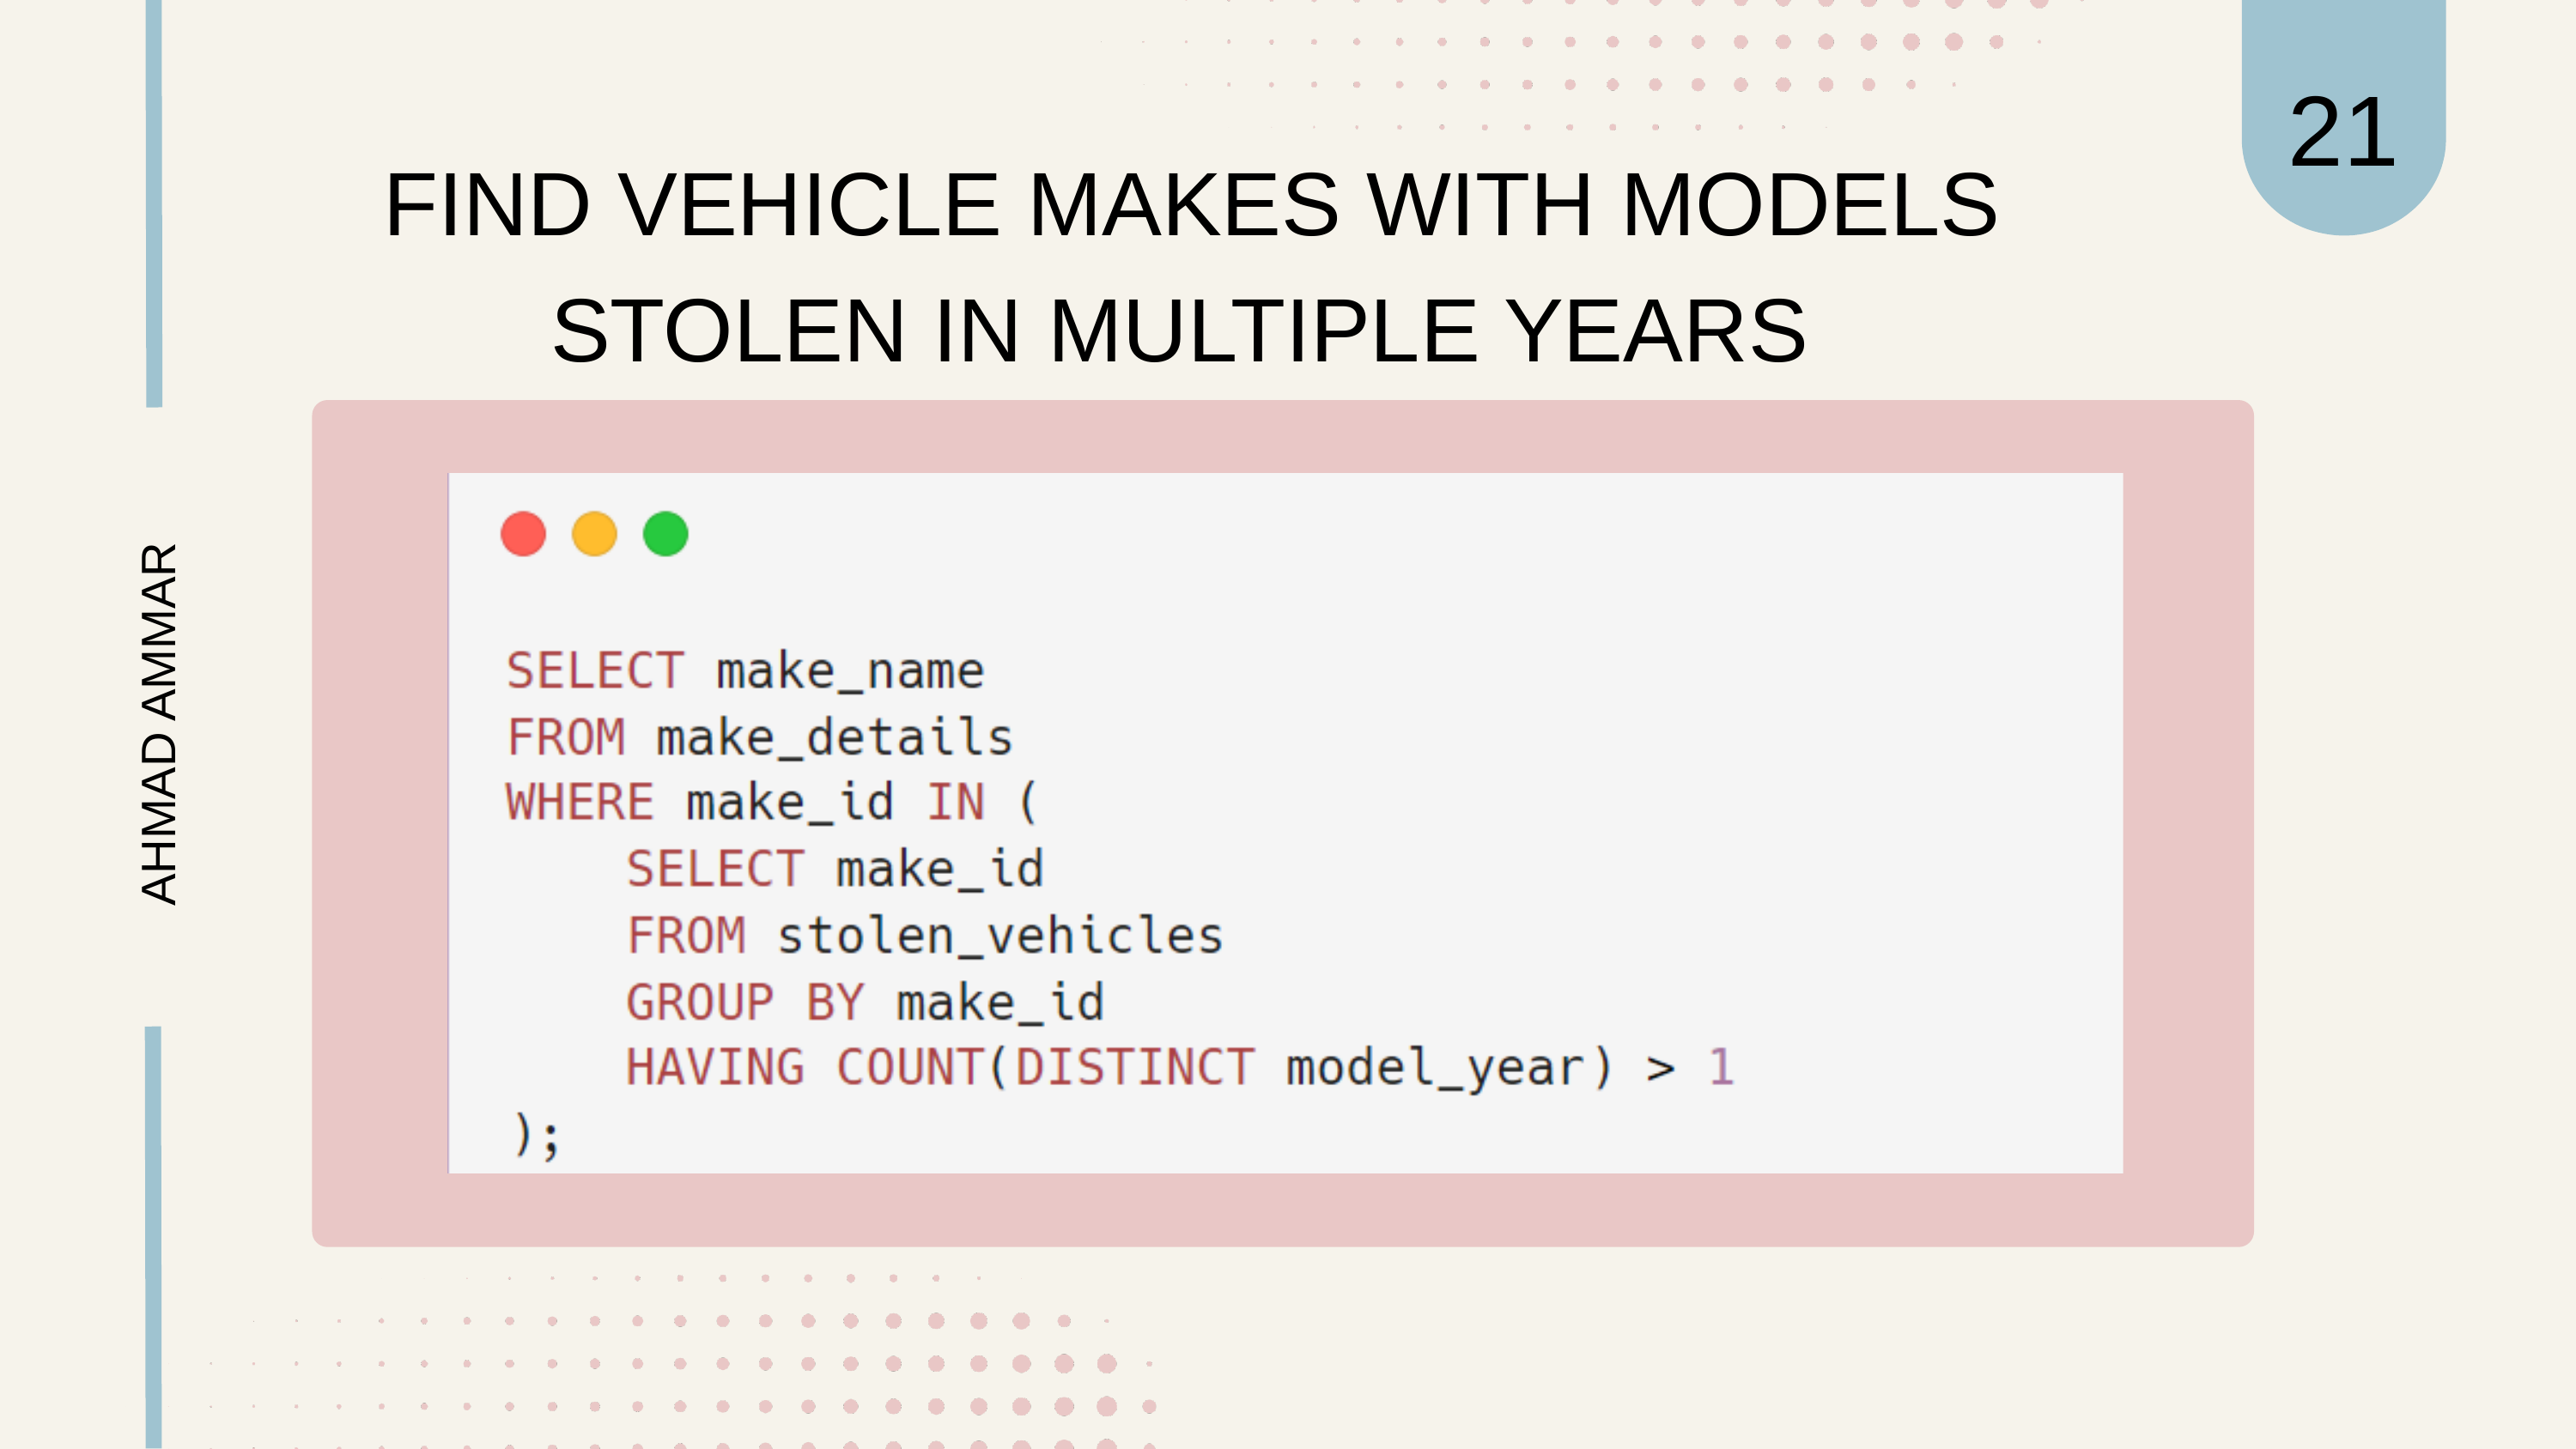

21

 FIND VEHICLE MAKES WITH MODELS STOLEN IN MULTIPLE YEARS

AHMAD AMMAR